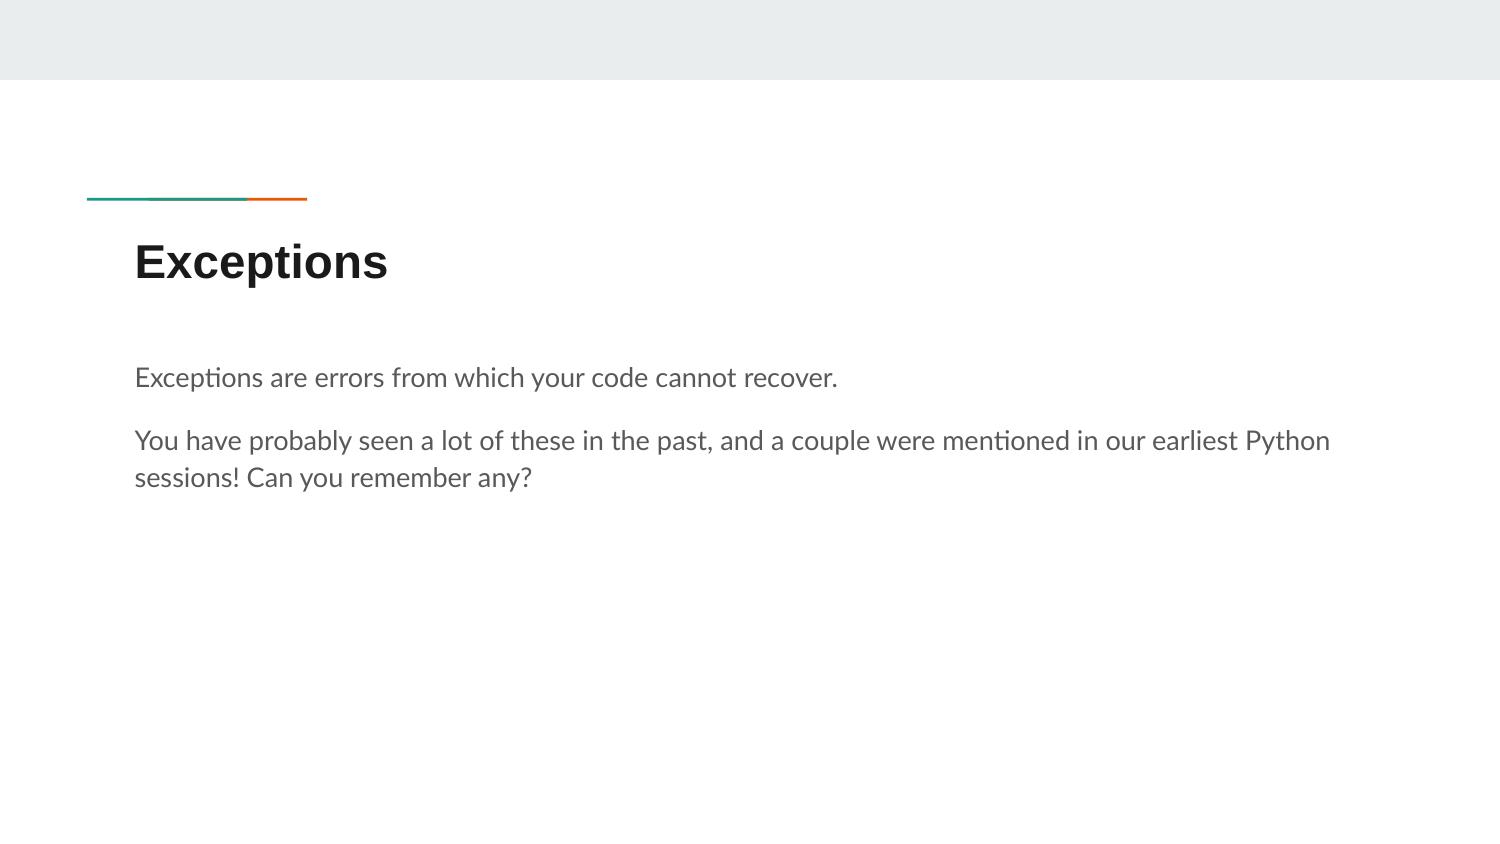

# Exceptions
Exceptions are errors from which your code cannot recover.
You have probably seen a lot of these in the past, and a couple were mentioned in our earliest Python sessions! Can you remember any?